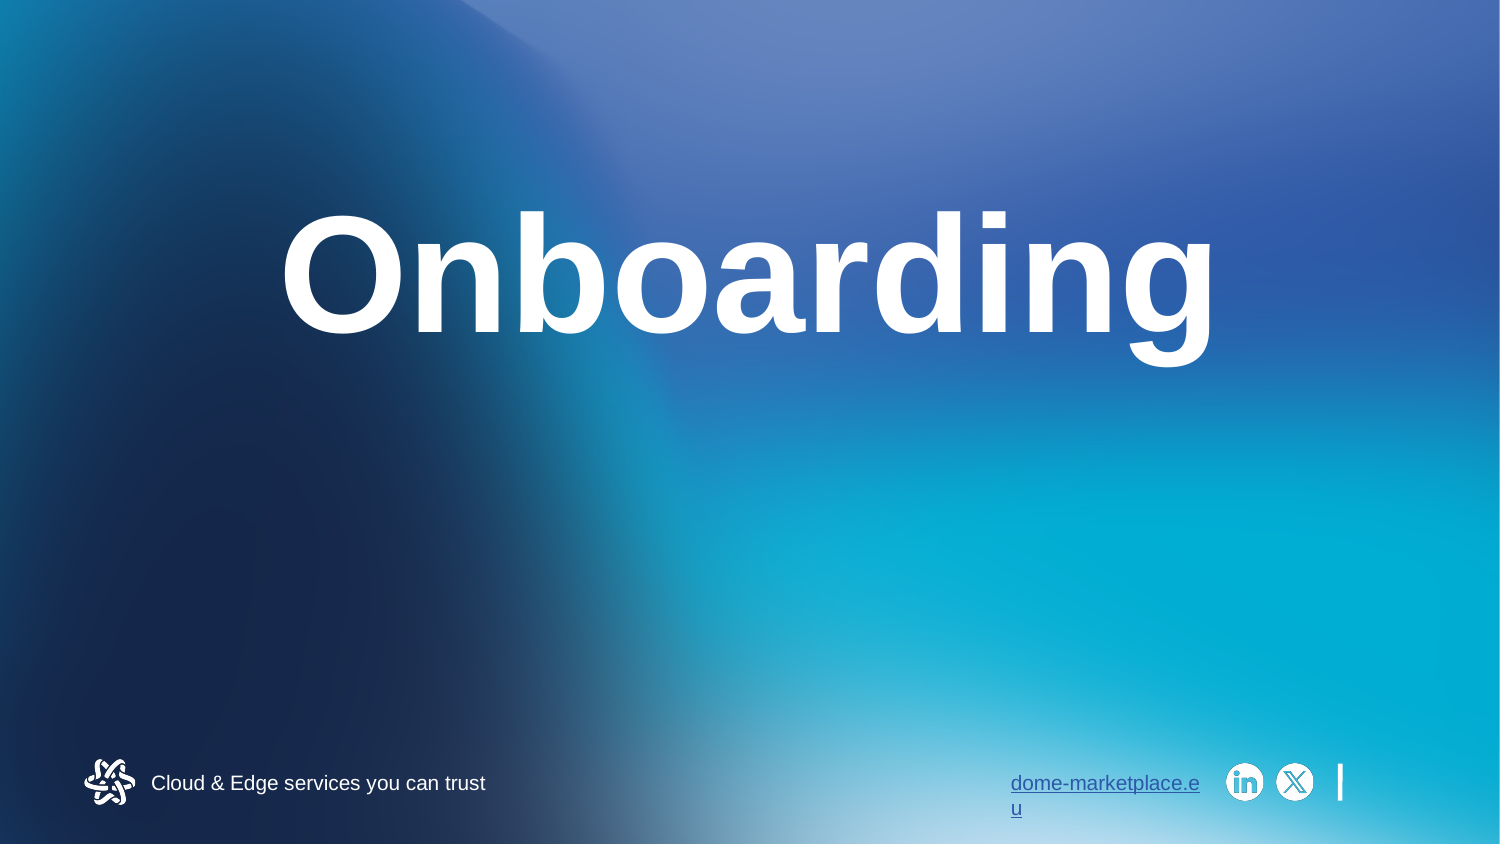

Onboarding

Cloud & Edge services you can trust
dome-marketplace.eu